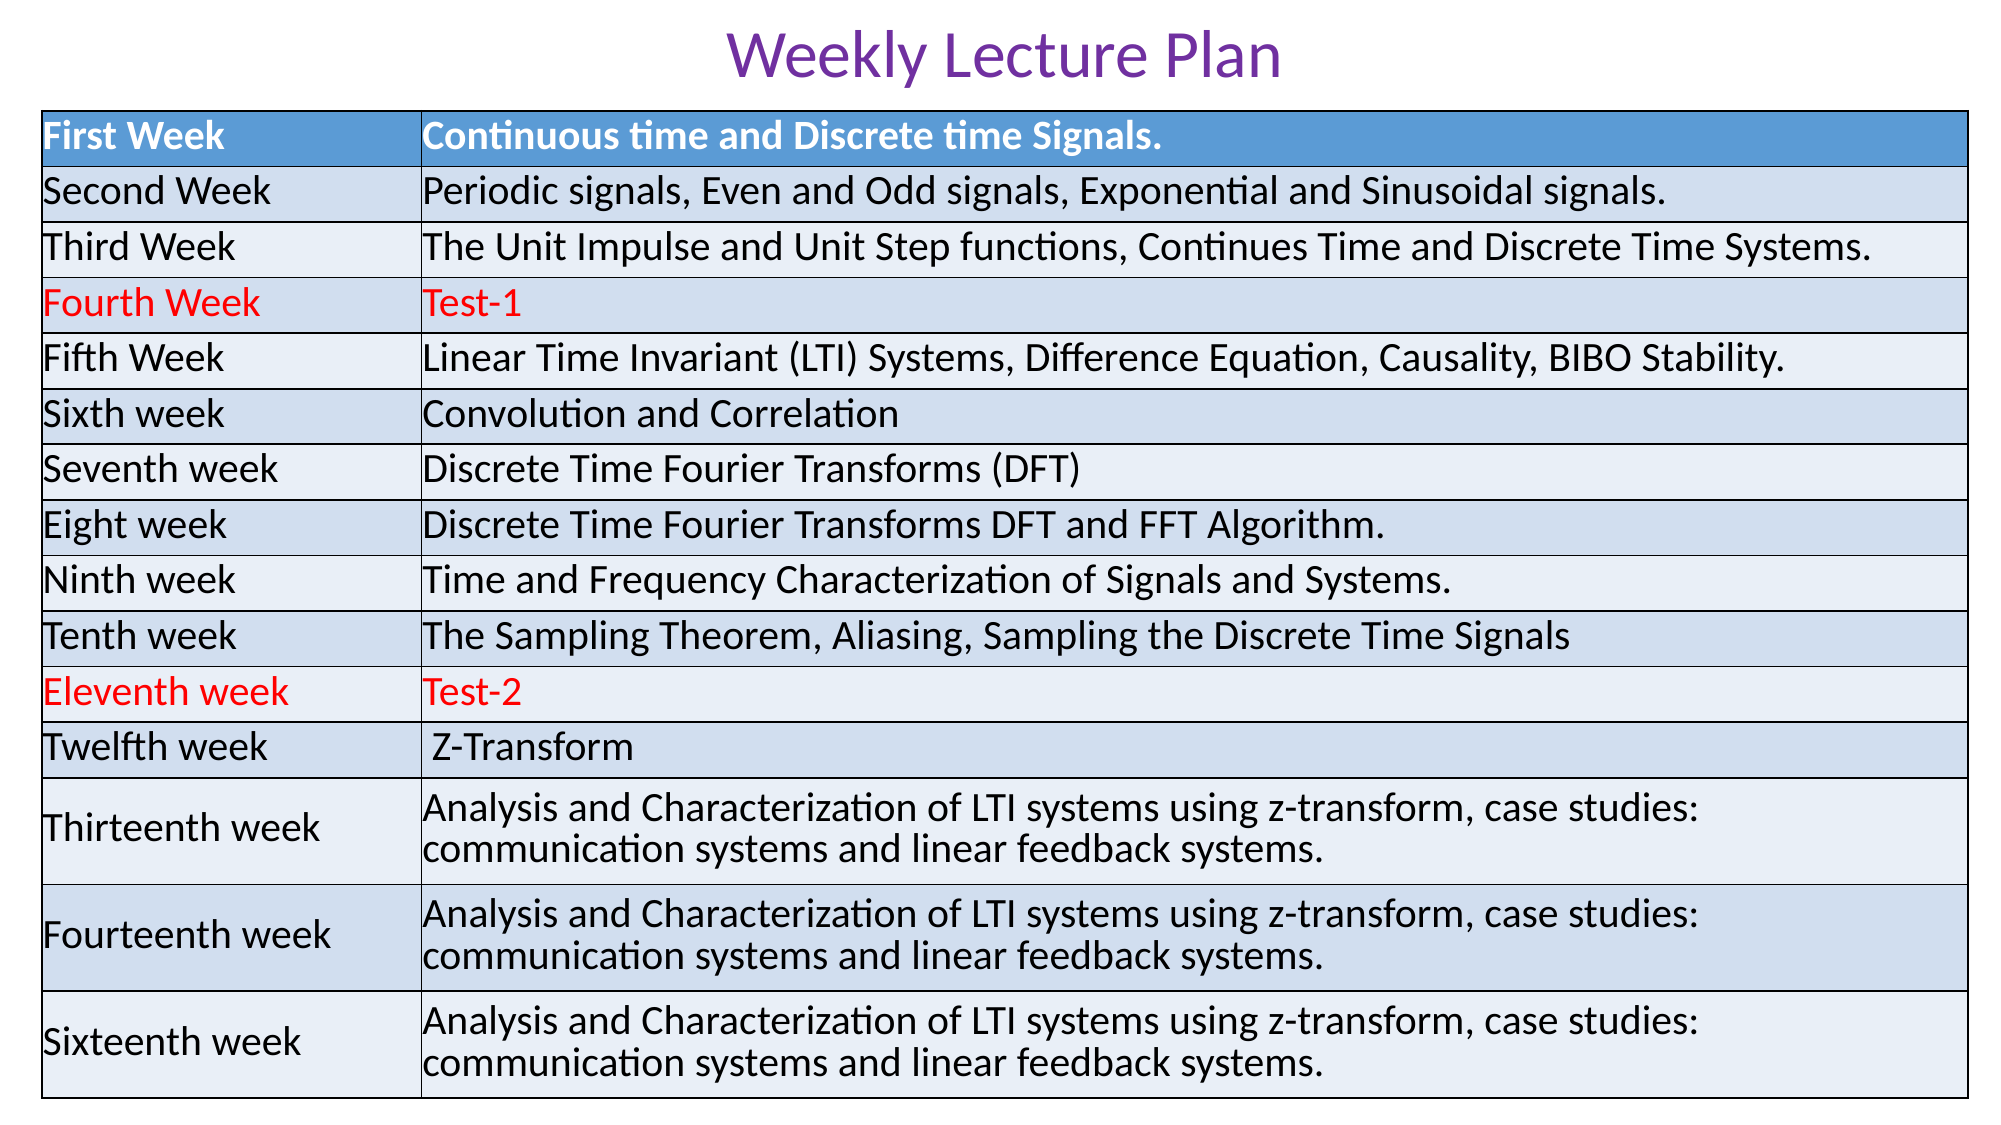

# Weekly Lecture Plan
| First Week | Continuous time and Discrete time Signals. |
| --- | --- |
| Second Week | Periodic signals, Even and Odd signals, Exponential and Sinusoidal signals. |
| Third Week | The Unit Impulse and Unit Step functions, Continues Time and Discrete Time Systems. |
| Fourth Week | Test-1 |
| Fifth Week | Linear Time Invariant (LTI) Systems, Difference Equation, Causality, BIBO Stability. |
| Sixth week | Convolution and Correlation |
| Seventh week | Discrete Time Fourier Transforms (DFT) |
| Eight week | Discrete Time Fourier Transforms DFT and FFT Algorithm. |
| Ninth week | Time and Frequency Characterization of Signals and Systems. |
| Tenth week | The Sampling Theorem, Aliasing, Sampling the Discrete Time Signals |
| Eleventh week | Test-2 |
| Twelfth week | Z-Transform |
| Thirteenth week | Analysis and Characterization of LTI systems using z-transform, case studies: communication systems and linear feedback systems. |
| Fourteenth week | Analysis and Characterization of LTI systems using z-transform, case studies: communication systems and linear feedback systems. |
| Sixteenth week | Analysis and Characterization of LTI systems using z-transform, case studies: communication systems and linear feedback systems. |